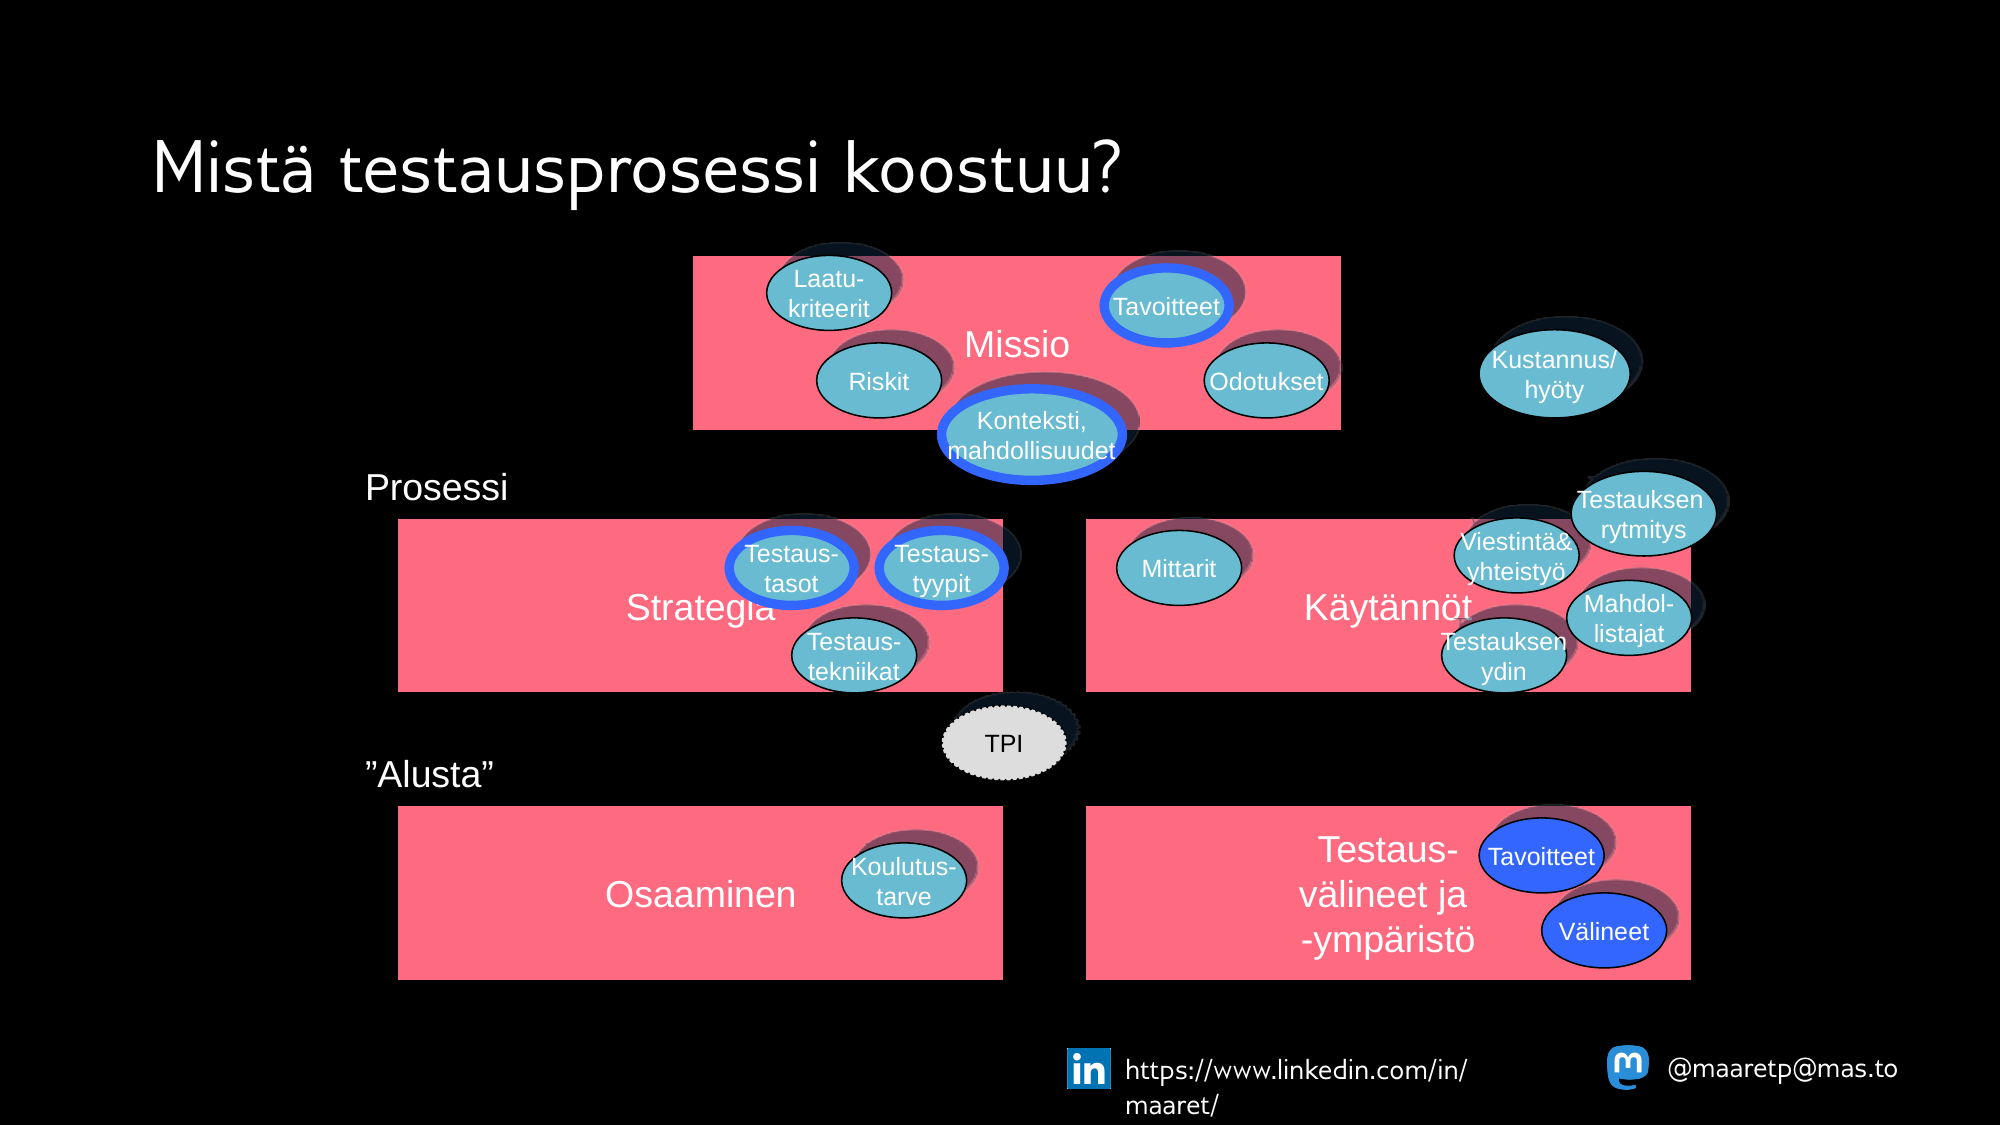

# Mistä testausprosessi koostuu?
Missio
Laatu-
kriteerit
Tavoitteet
Kustannus/
hyöty
Riskit
Odotukset
Konteksti,
mahdollisuudet
Prosessi
Testauksen
rytmitys
Strategia
Käytännöt
Viestintä&
yhteistyö
Testaus-
tasot
Testaus-
tyypit
Mittarit
Mahdol-
listajat
Testaus-
tekniikat
Testauksen
ydin
TPI
”Alusta”
Osaaminen
Testaus-
välineet ja
-ympäristö
Tavoitteet
Koulutus-
tarve
Välineet